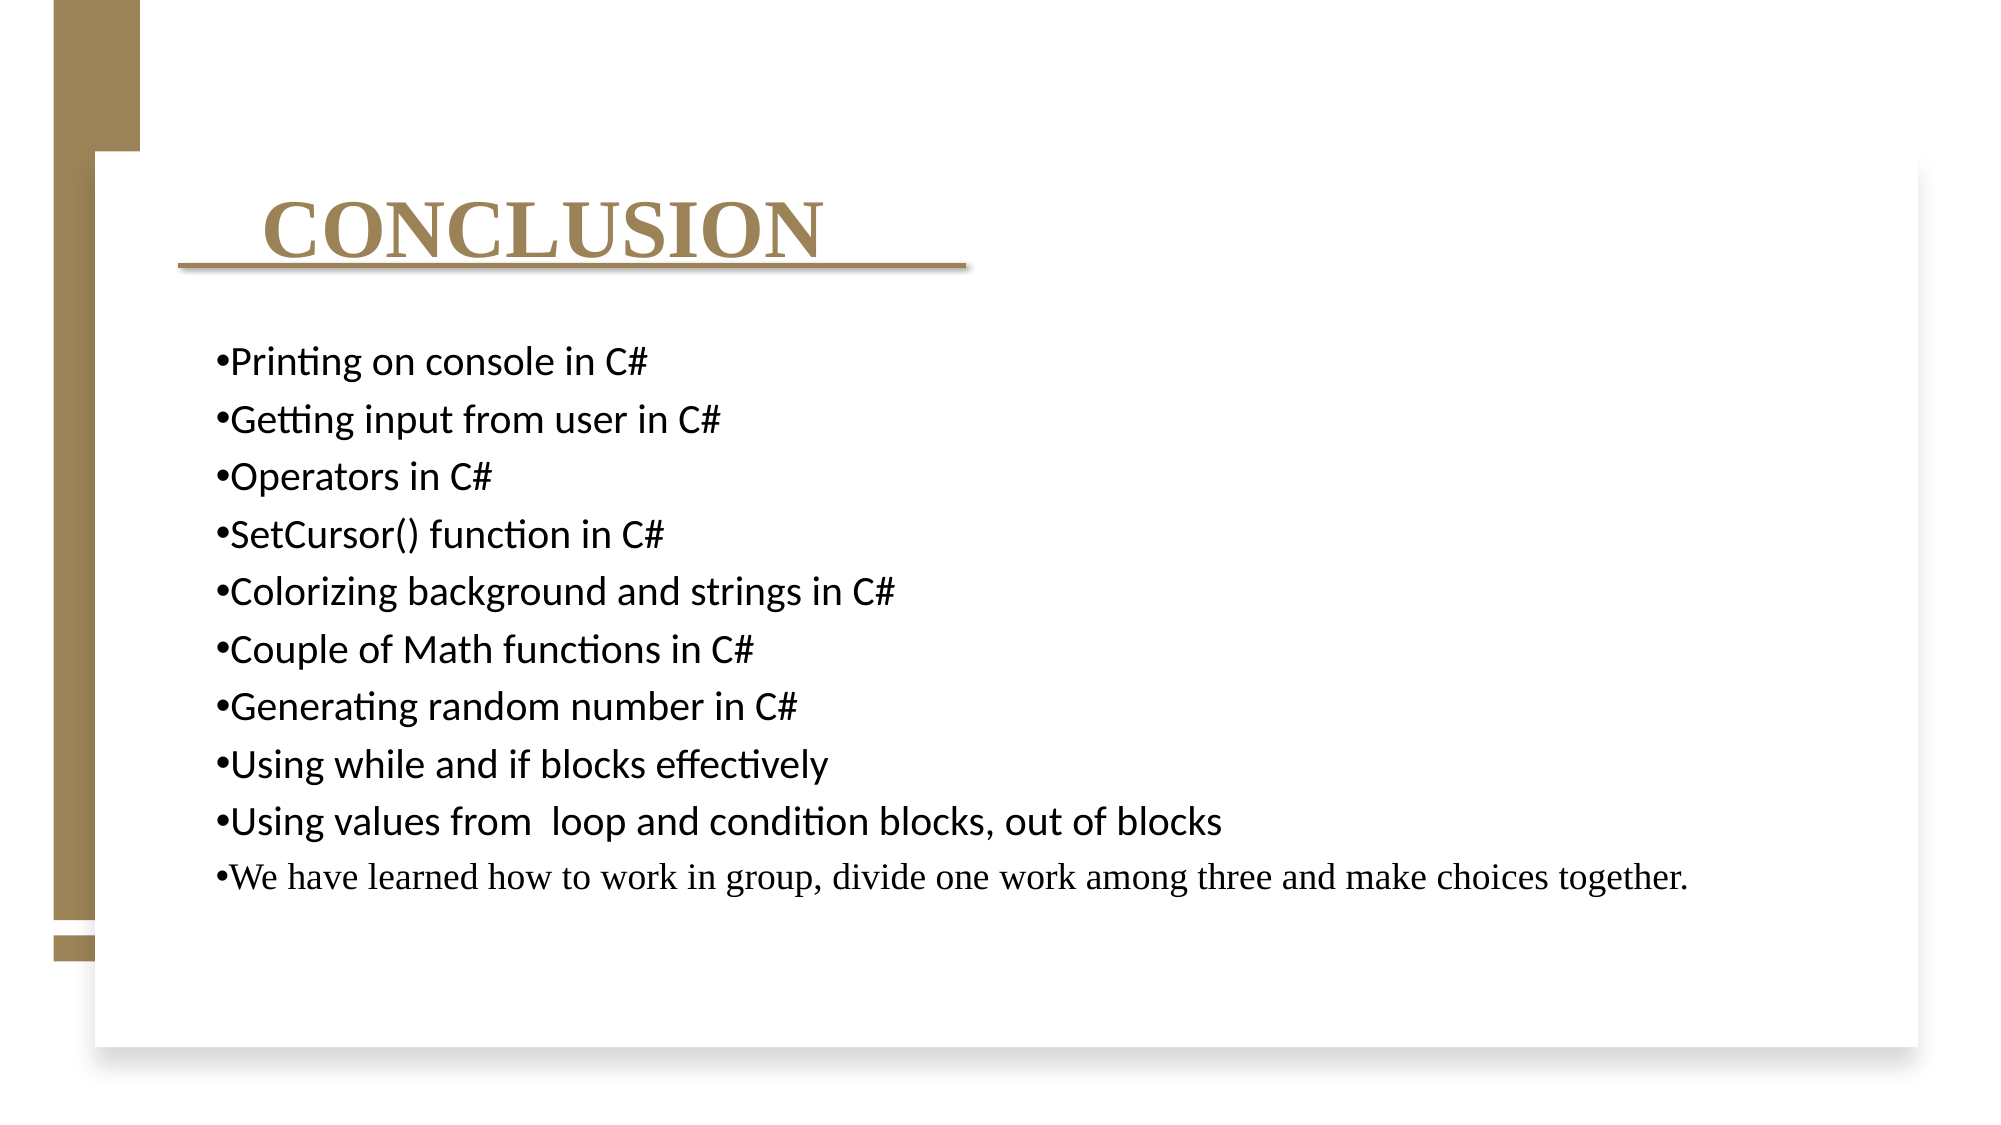

conclusıon

Printing on console in C#
Getting input from user in C#
Operators in C#
SetCursor() function in C#
Colorizing background and strings in C#
Couple of Math functions in C#
Generating random number in C#
Using while and if blocks effectively
Using values from  loop and condition blocks, out of blocks
We have learned how to work in group, divide one work among three and make choices together.